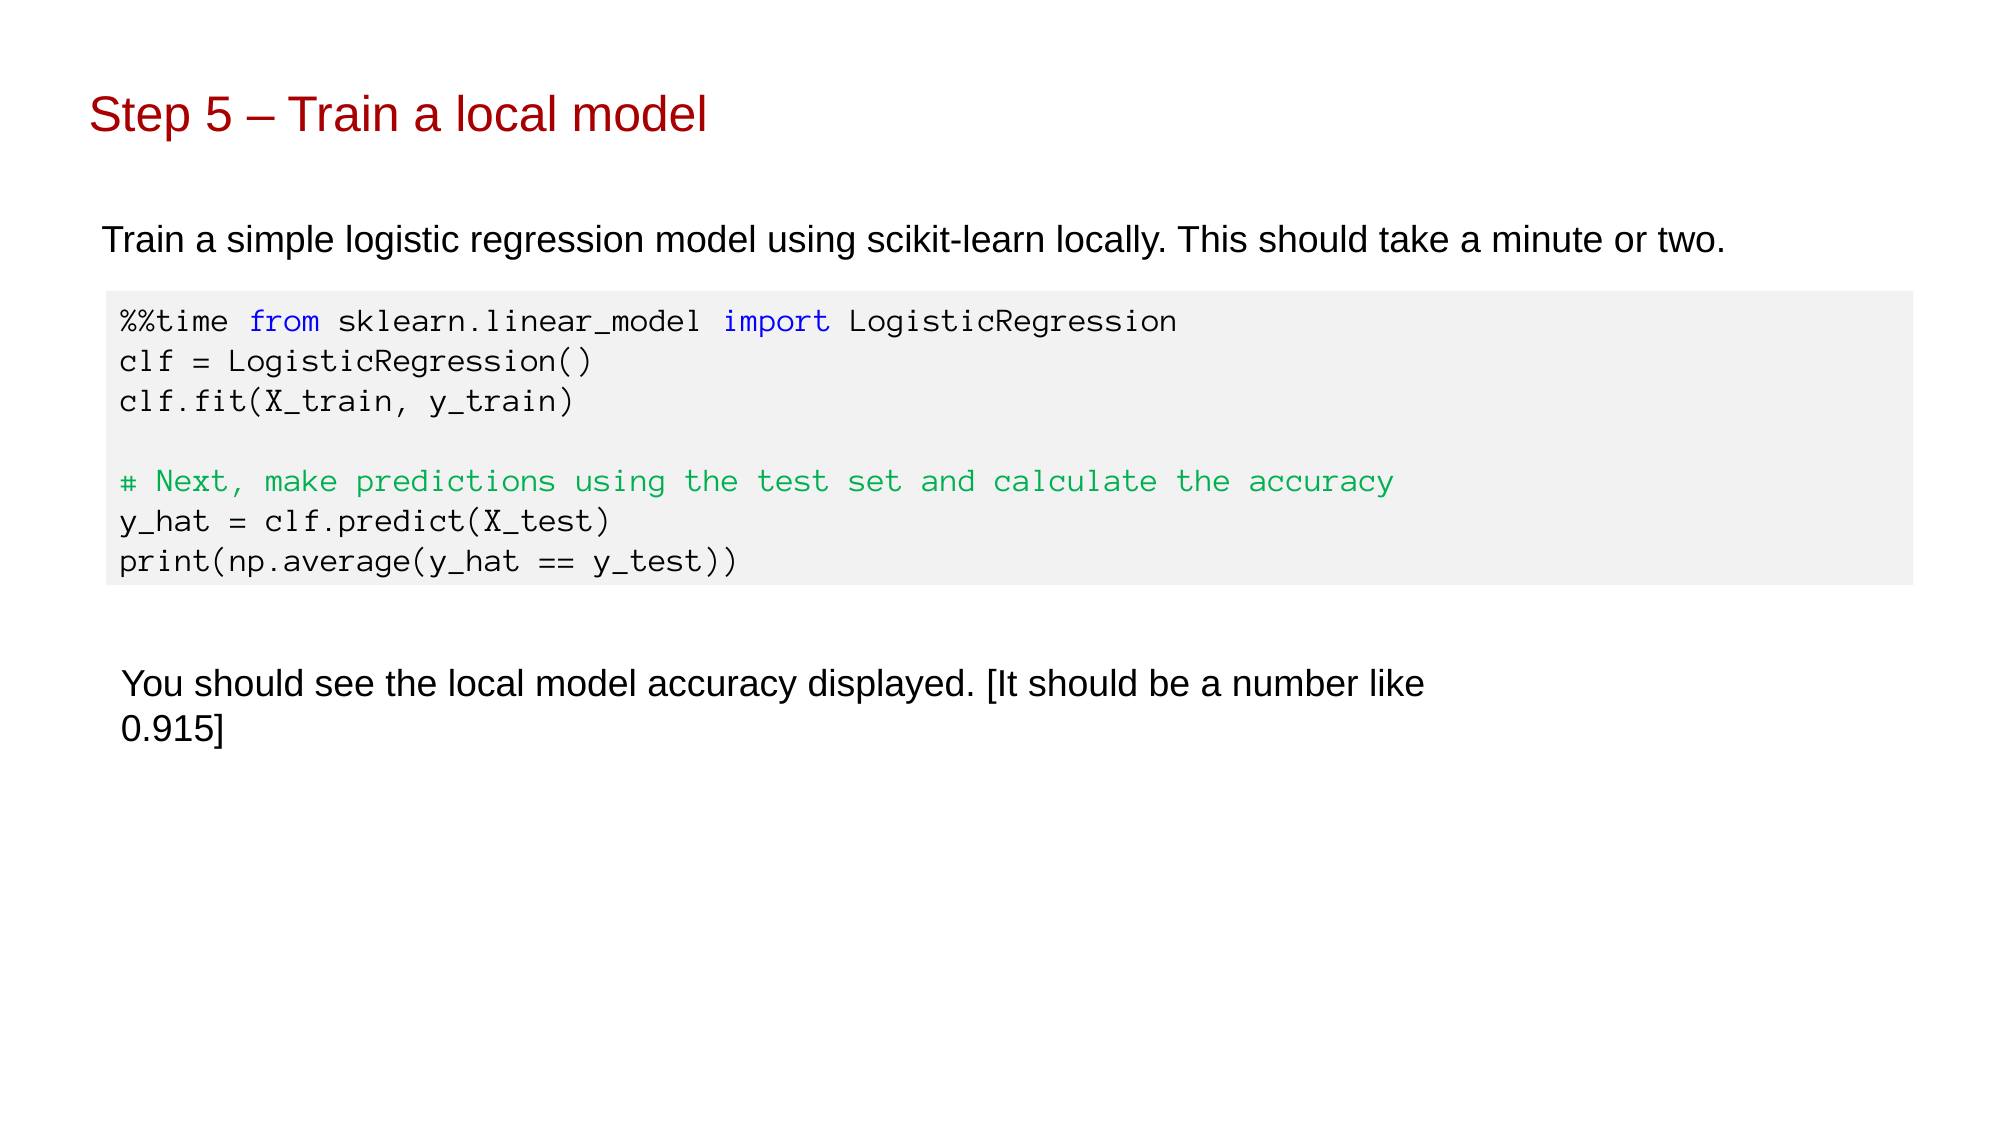

Step 5 – Train a local model
Train a simple logistic regression model using scikit-learn locally. This should take a minute or two.
%%time from sklearn.linear_model import LogisticRegression
clf = LogisticRegression()
clf.fit(X_train, y_train)

# Next, make predictions using the test set and calculate the accuracy
y_hat = clf.predict(X_test)
print(np.average(y_hat == y_test))
You should see the local model accuracy displayed. [It should be a number like 0.915]